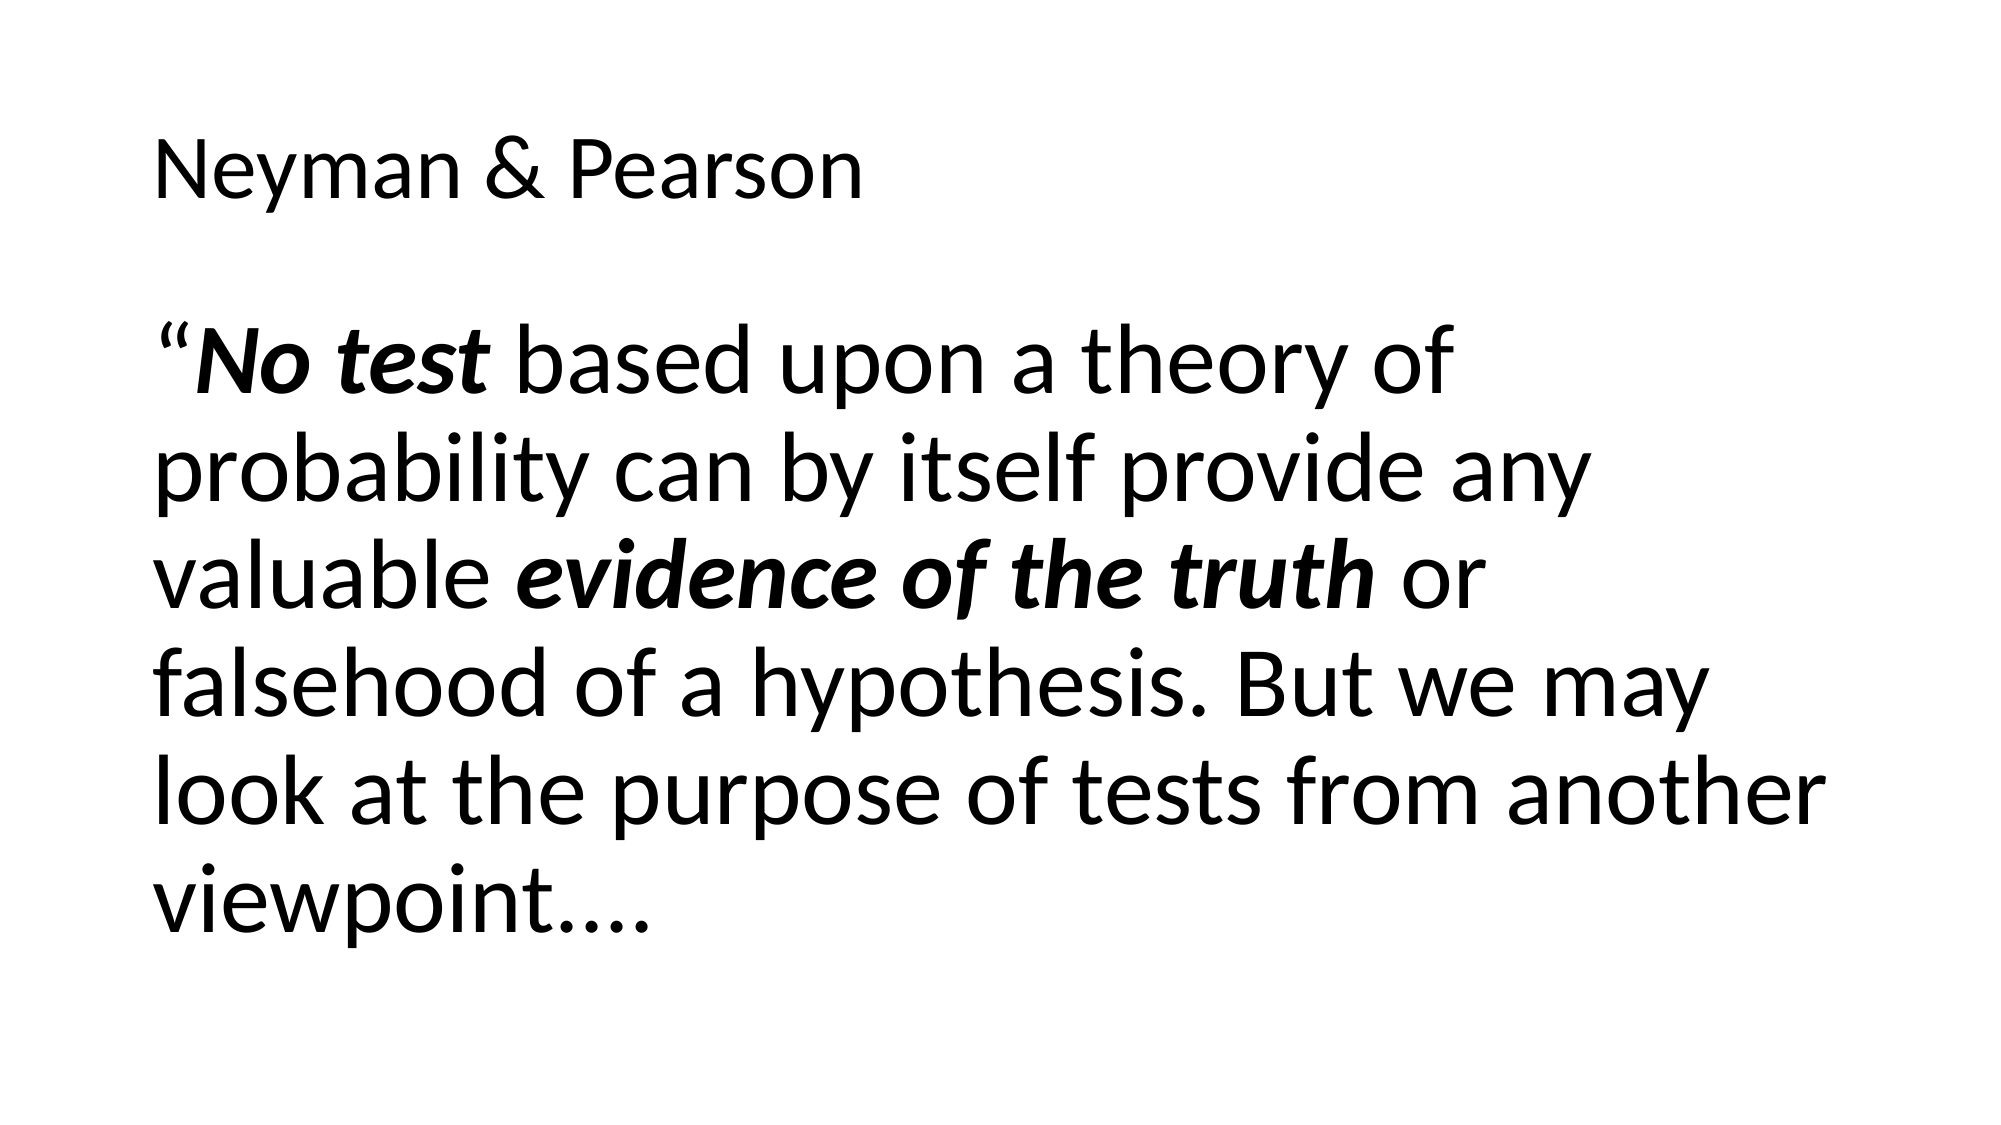

# Neyman & Pearson
“No test based upon a theory of probability can by itself provide any valuable evidence of the truth or falsehood of a hypothesis. But we may look at the purpose of tests from another viewpoint....